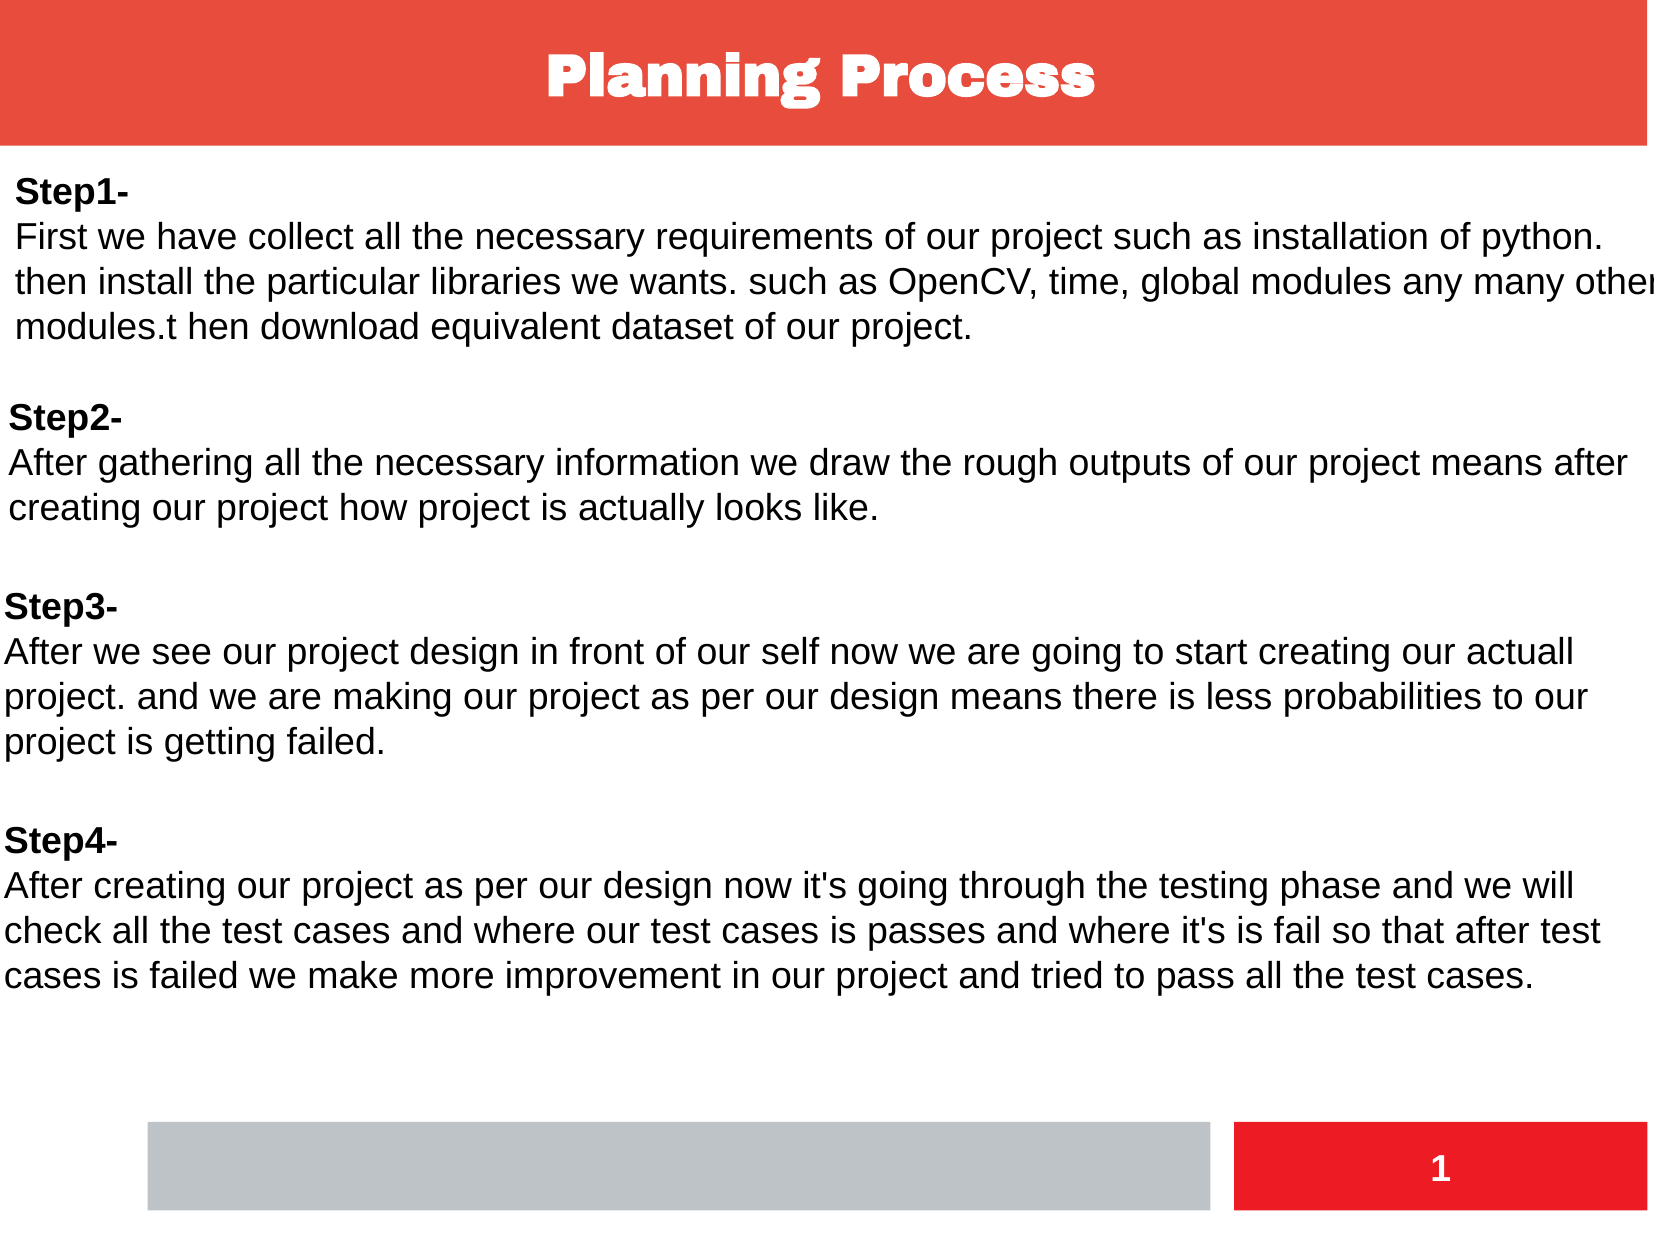

Planning Process
Step1-
First we have collect all the necessary requirements of our project such as installation of python. then install the particular libraries we wants. such as OpenCV, time, global modules any many other modules.t hen download equivalent dataset of our project.

Step2-
After gathering all the necessary information we draw the rough outputs of our project means after creating our project how project is actually looks like.
Step3-
After we see our project design in front of our self now we are going to start creating our actuall project. and we are making our project as per our design means there is less probabilities to our project is getting failed.
Step4-
After creating our project as per our design now it's going through the testing phase and we will check all the test cases and where our test cases is passes and where it's is fail so that after test cases is failed we make more improvement in our project and tried to pass all the test cases.

1